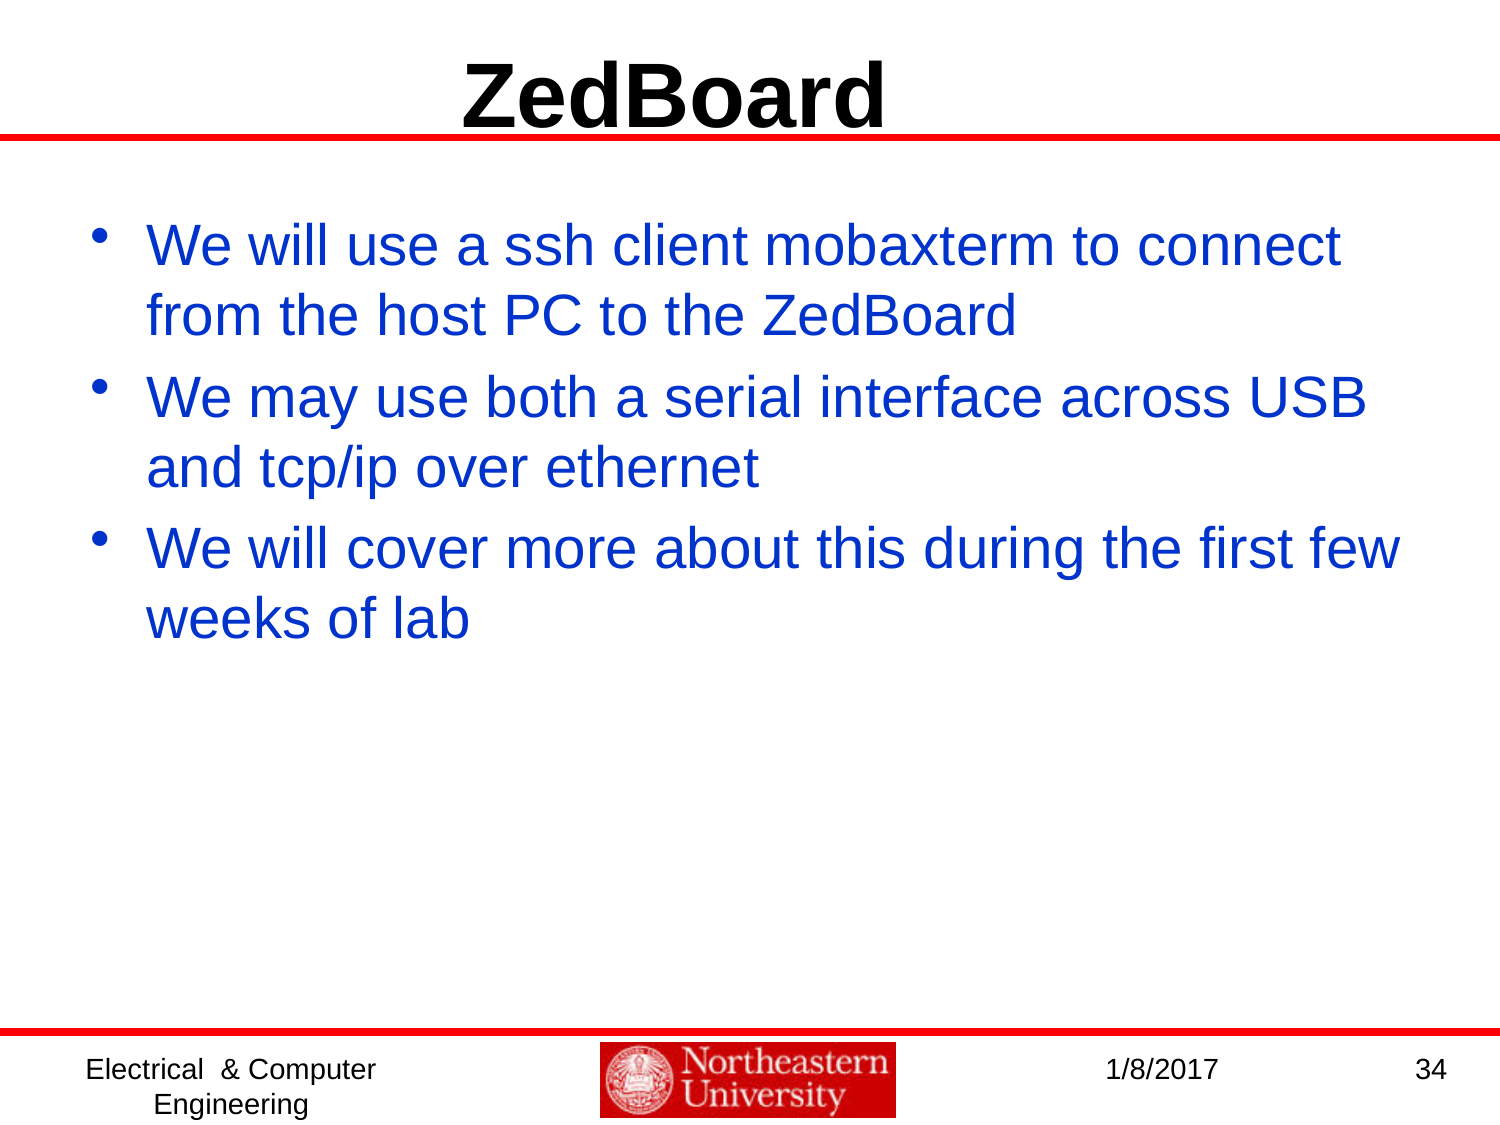

ZedBoard
We will use a ssh client mobaxterm to connect from the host PC to the ZedBoard
We may use both a serial interface across USB and tcp/ip over ethernet
We will cover more about this during the first few weeks of lab
Electrical  & Computer Engineering
1/8/2017
34